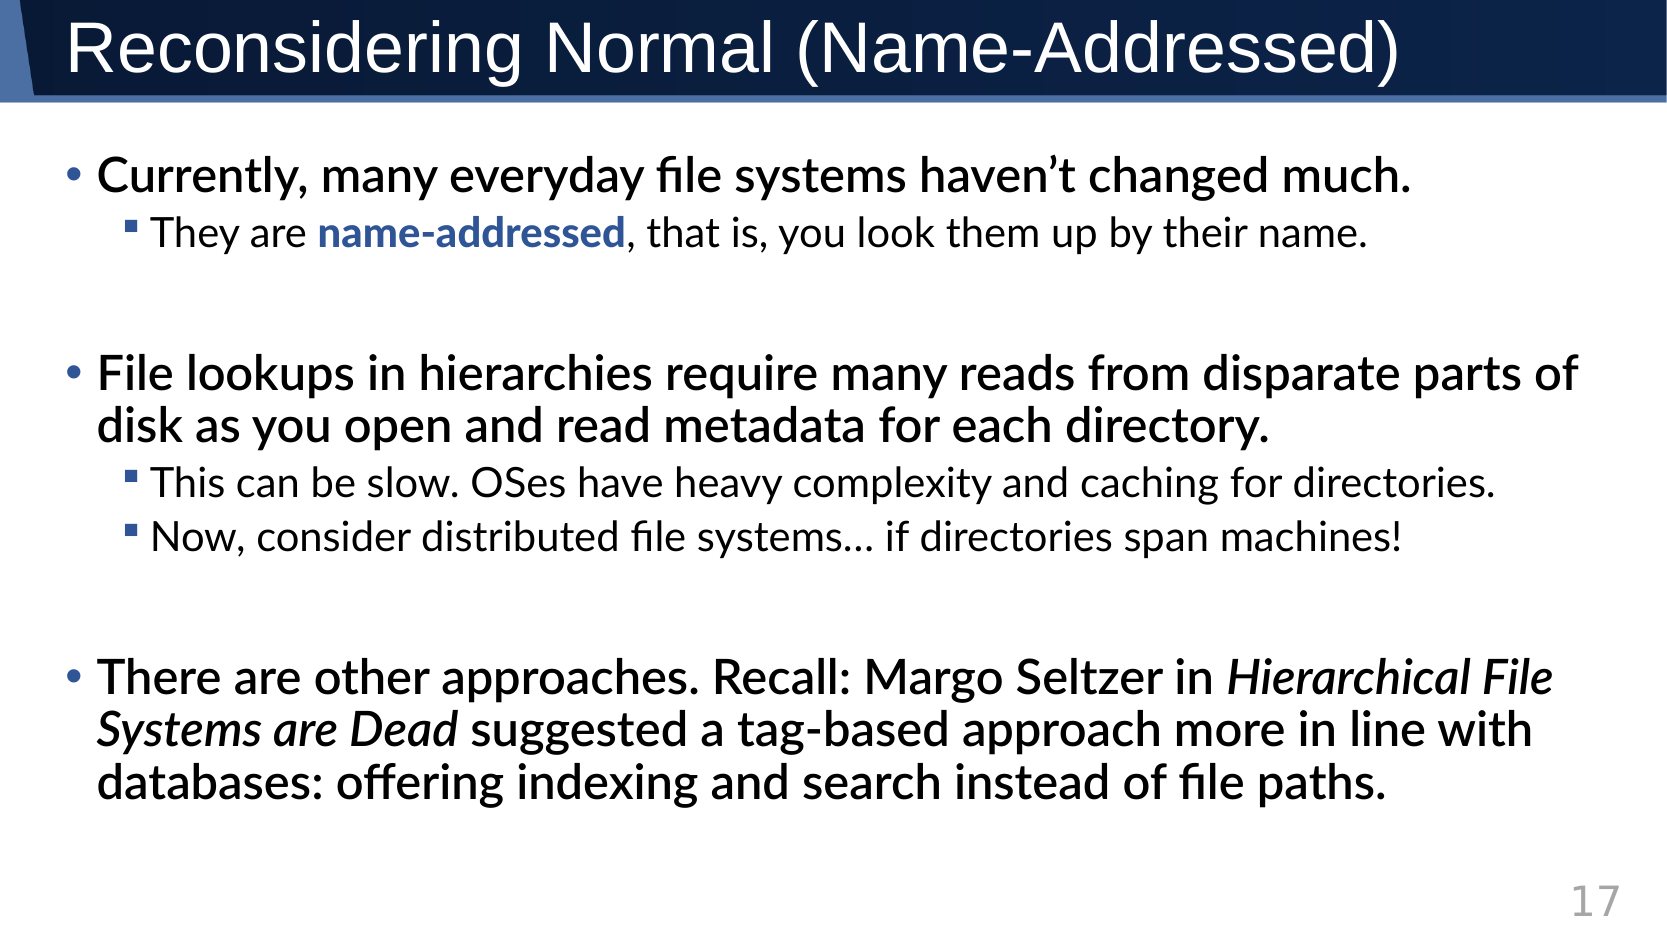

# Reconsidering Normal (Name-Addressed)
Currently, many everyday file systems haven’t changed much.
They are name-addressed, that is, you look them up by their name.

File lookups in hierarchies require many reads from disparate parts of disk as you open and read metadata for each directory.
This can be slow. OSes have heavy complexity and caching for directories.
Now, consider distributed file systems… if directories span machines!

There are other approaches. Recall: Margo Seltzer in Hierarchical File Systems are Dead suggested a tag-based approach more in line with databases: offering indexing and search instead of file paths.